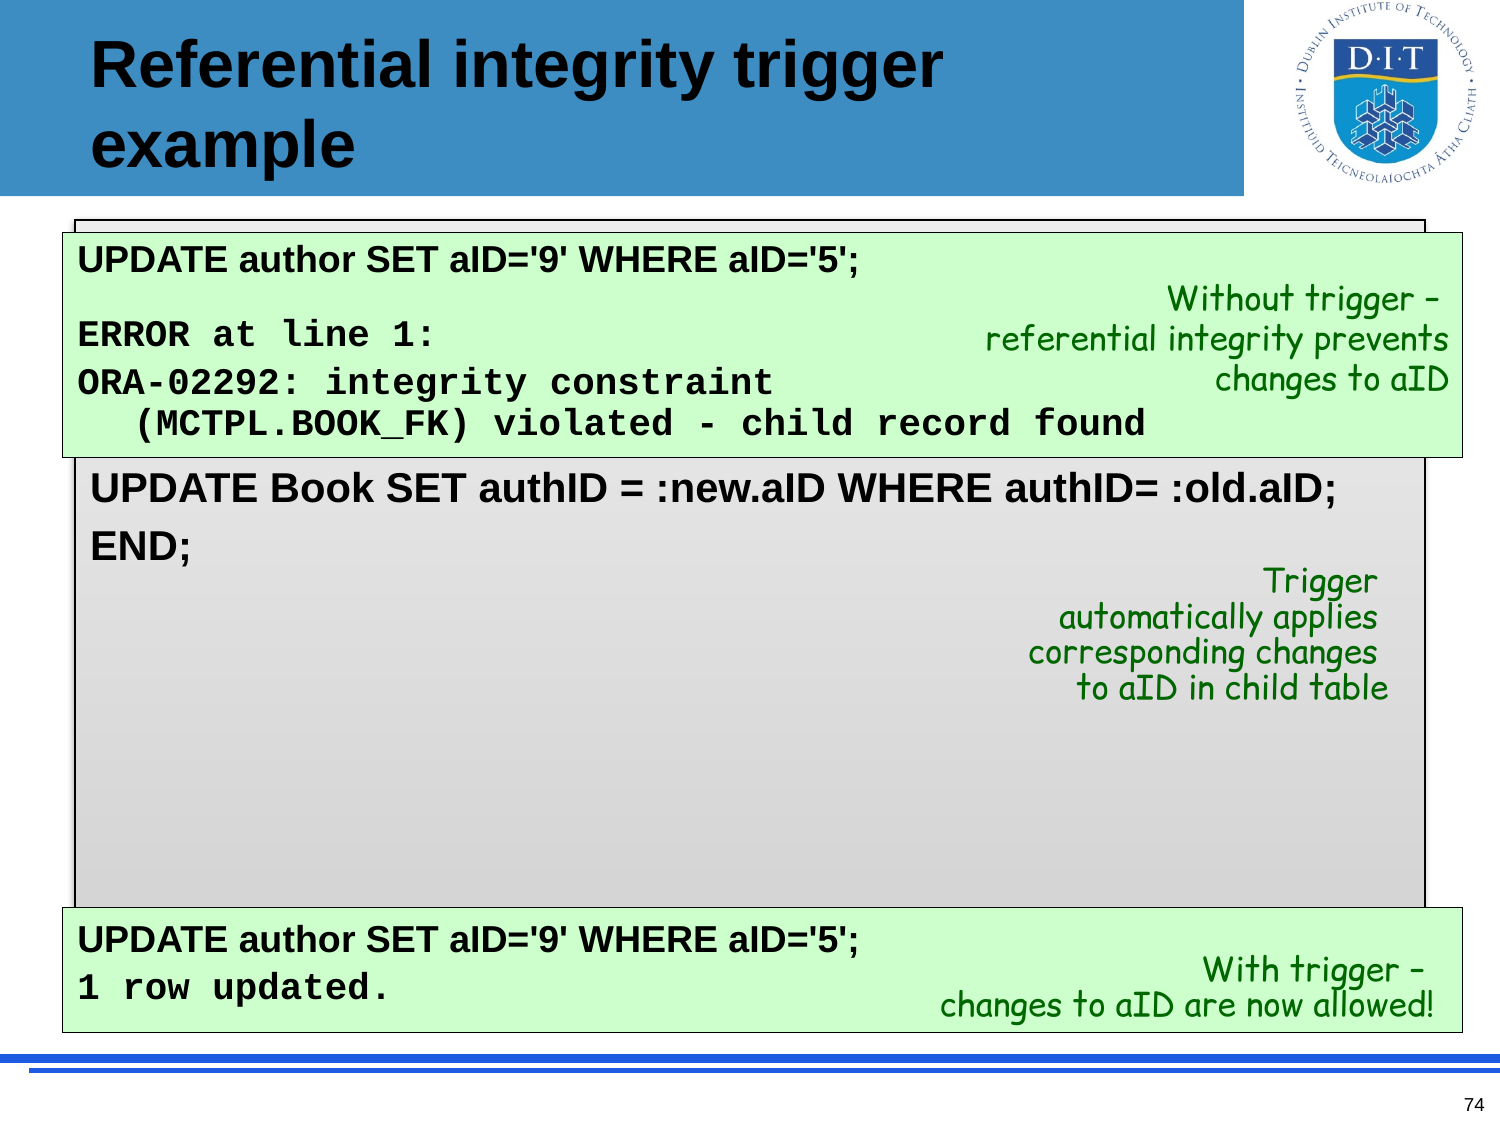

# Referential integrity trigger example
CREATE OR REPLACE TRIGGER author_trg
AFTER UPDATE OF aID ON author
FOR EACH ROW
BEGIN
UPDATE Book SET authID = :new.aID WHERE authID= :old.aID;
END;
UPDATE author SET aID='9' WHERE aID='5';

ERROR at line 1:
ORA-02292: integrity constraint
(MCTPL.BOOK_FK) violated - child record found
Without trigger –
referential integrity prevents changes to aID
Trigger
automatically applies
corresponding changes
to aID in child table
UPDATE author SET aID='9' WHERE aID='5';
1 row updated.
With trigger –
changes to aID are now allowed!
74